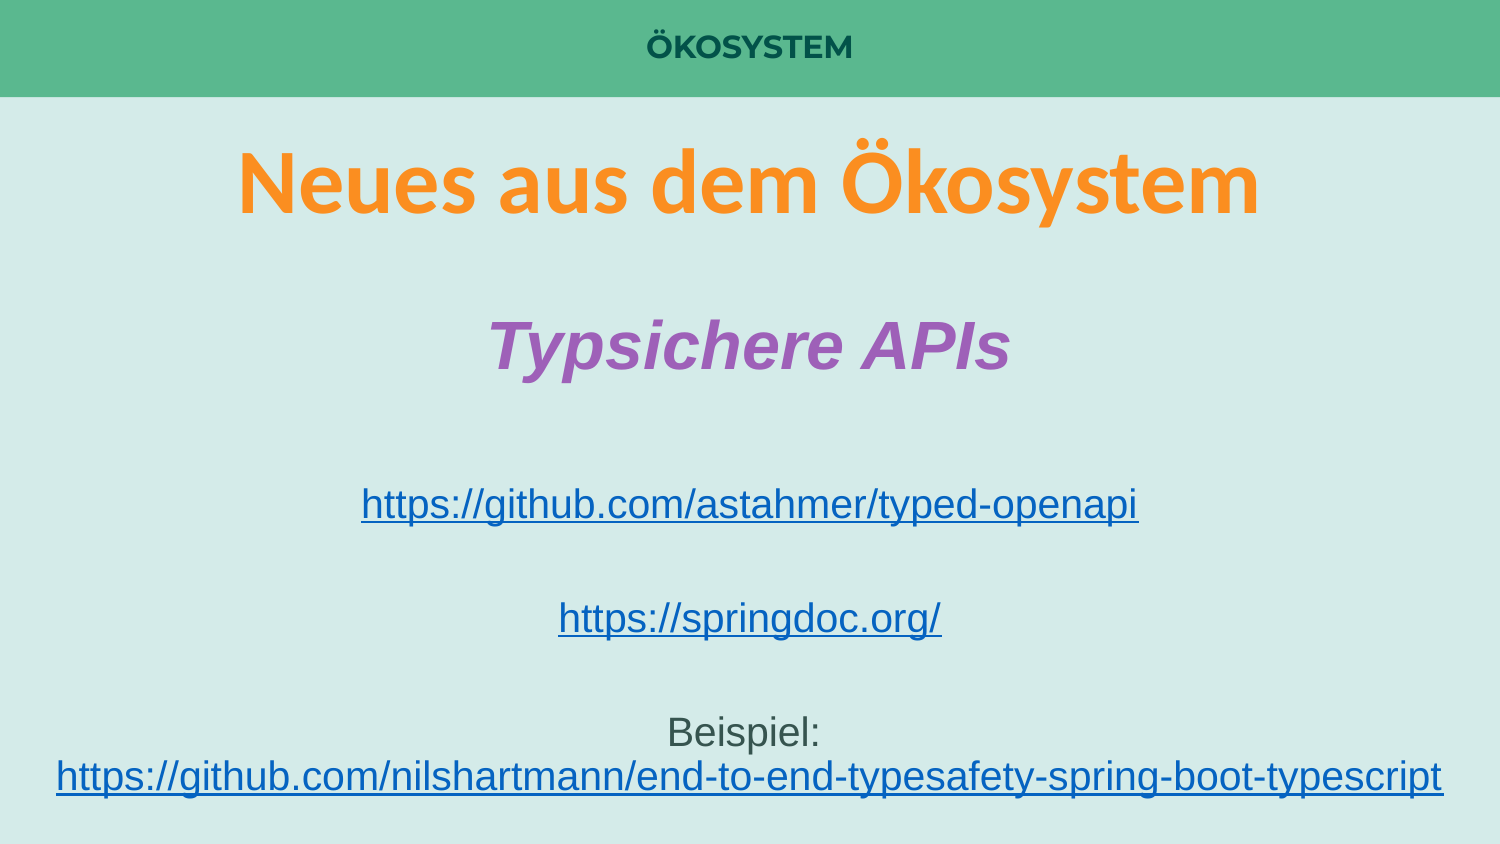

# Ökosystem
Neues aus dem Ökosystem

Typsichere APIs

https://github.com/astahmer/typed-openapi

https://springdoc.org/

Beispiel: https://github.com/nilshartmann/end-to-end-typesafety-spring-boot-typescript